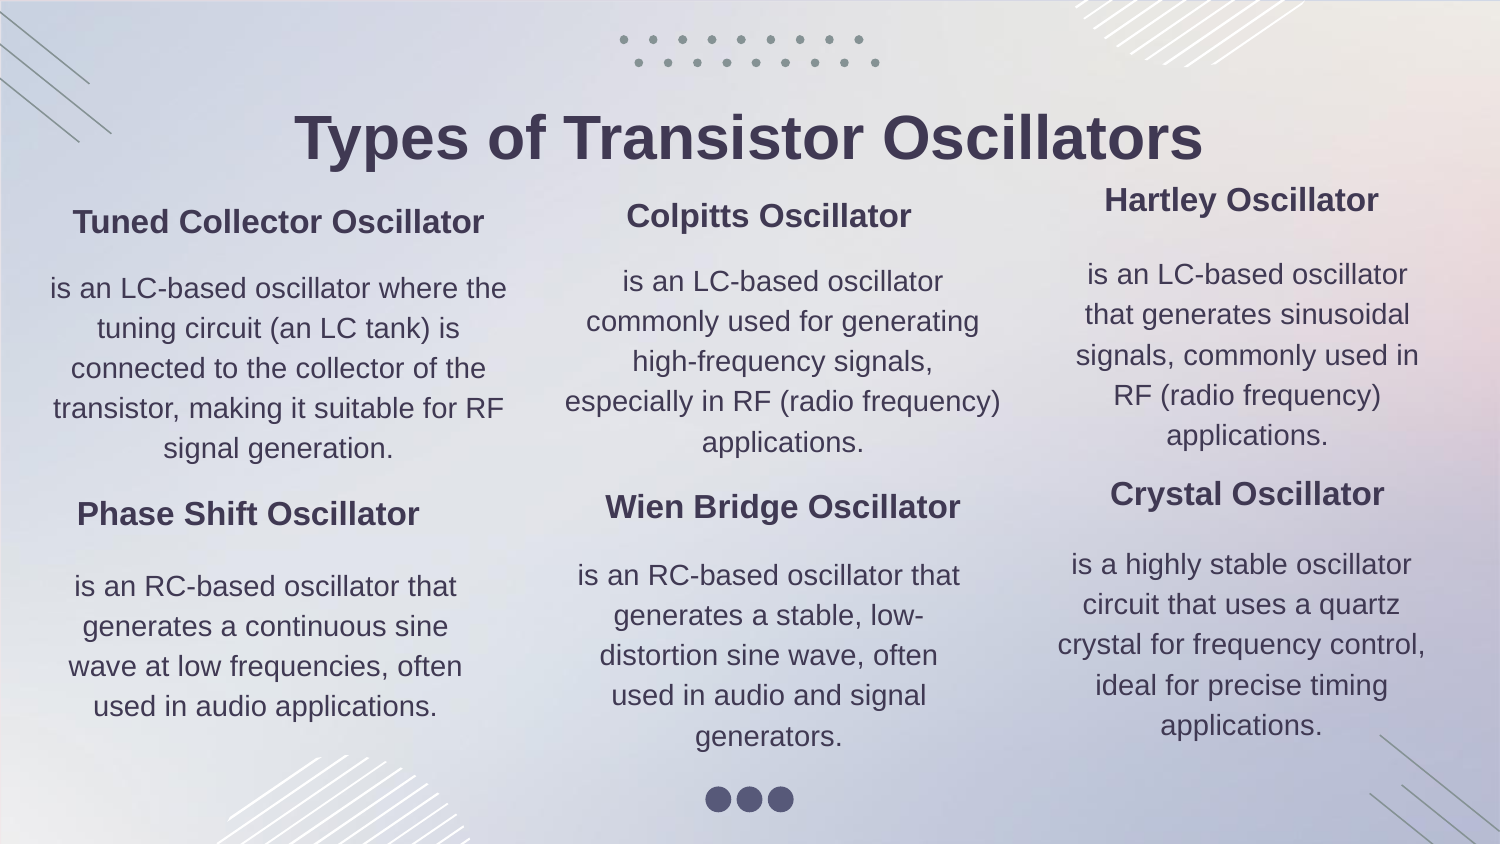

# Types of Transistor Oscillators
Hartley Oscillator
Colpitts Oscillator
Tuned Collector Oscillator
is an LC-based oscillator that generates sinusoidal signals, commonly used in RF (radio frequency) applications.
is an LC-based oscillator commonly used for generating high-frequency signals, especially in RF (radio frequency) applications.
is an LC-based oscillator where the tuning circuit (an LC tank) is connected to the collector of the transistor, making it suitable for RF signal generation.
Wien Bridge Oscillator
Crystal Oscillator
Phase Shift Oscillator
is a highly stable oscillator circuit that uses a quartz crystal for frequency control, ideal for precise timing applications.
is an RC-based oscillator that generates a stable, low-distortion sine wave, often used in audio and signal generators.
is an RC-based oscillator that generates a continuous sine wave at low frequencies, often used in audio applications.